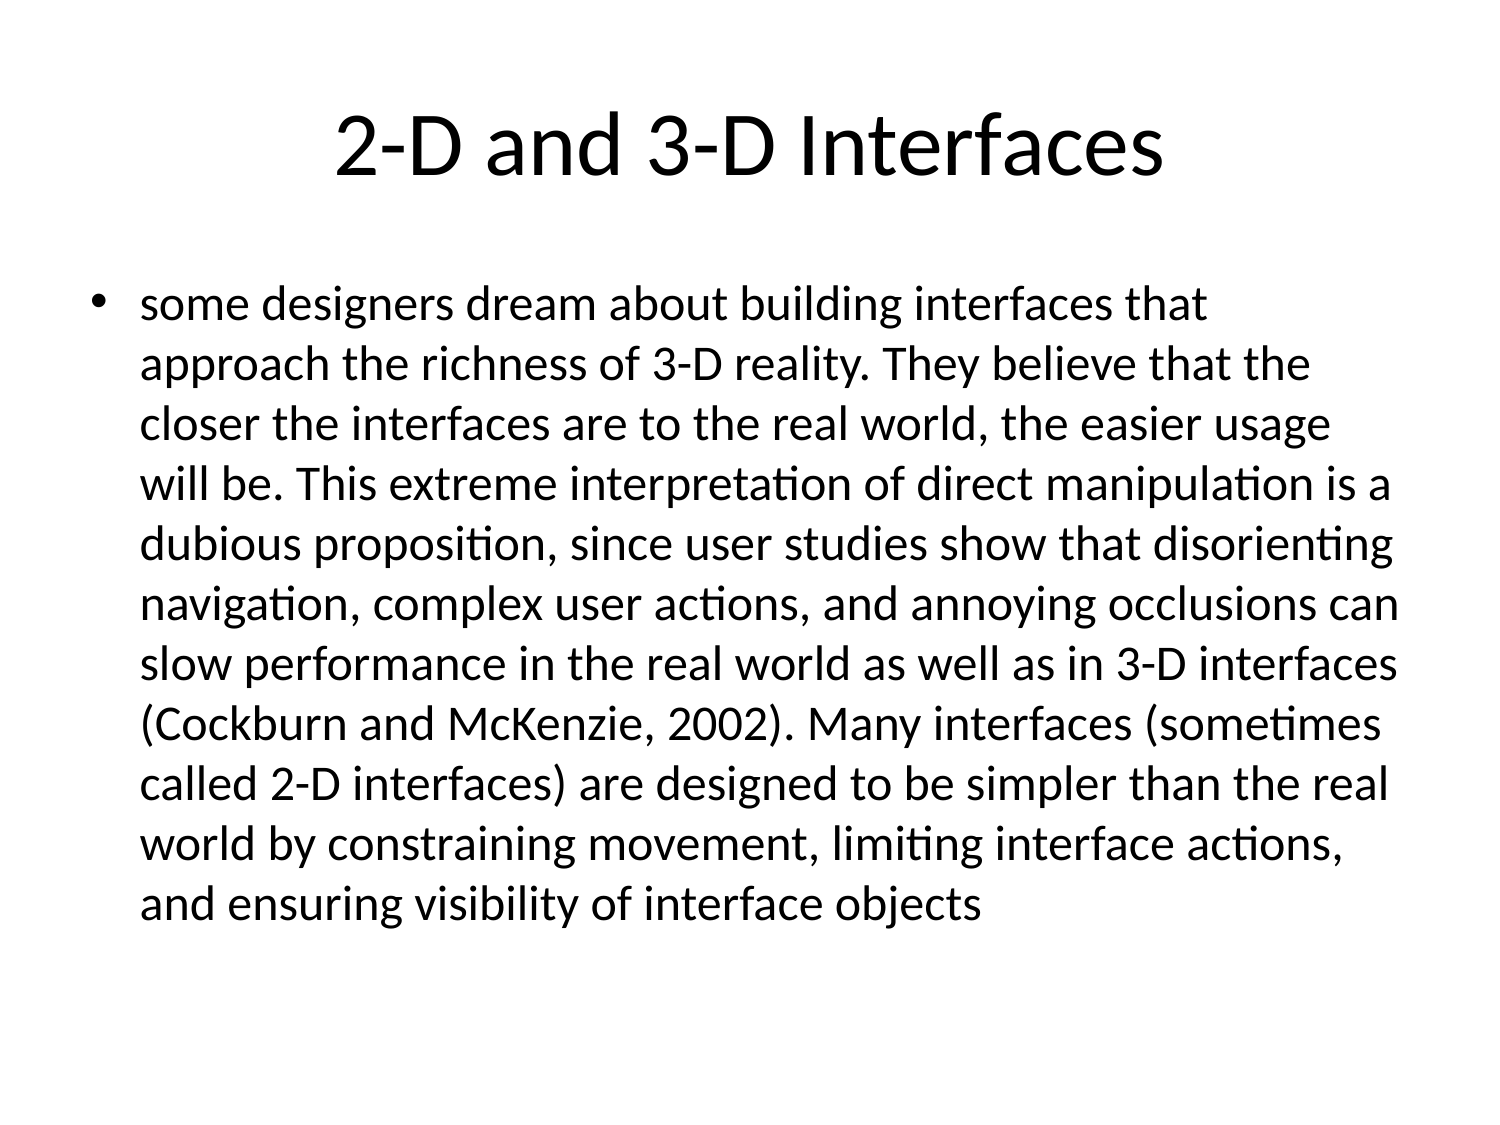

# 2-D and 3-D Interfaces
some designers dream about building interfaces that approach the richness of 3-D reality. They believe that the closer the interfaces are to the real world, the easier usage will be. This extreme interpretation of direct manipulation is a dubious proposition, since user studies show that disorienting navigation, complex user actions, and annoying occlusions can slow performance in the real world as well as in 3-D interfaces (Cockburn and McKenzie, 2002). Many interfaces (sometimes called 2-D interfaces) are designed to be simpler than the real world by constraining movement, limiting interface actions, and ensuring visibility of interface objects